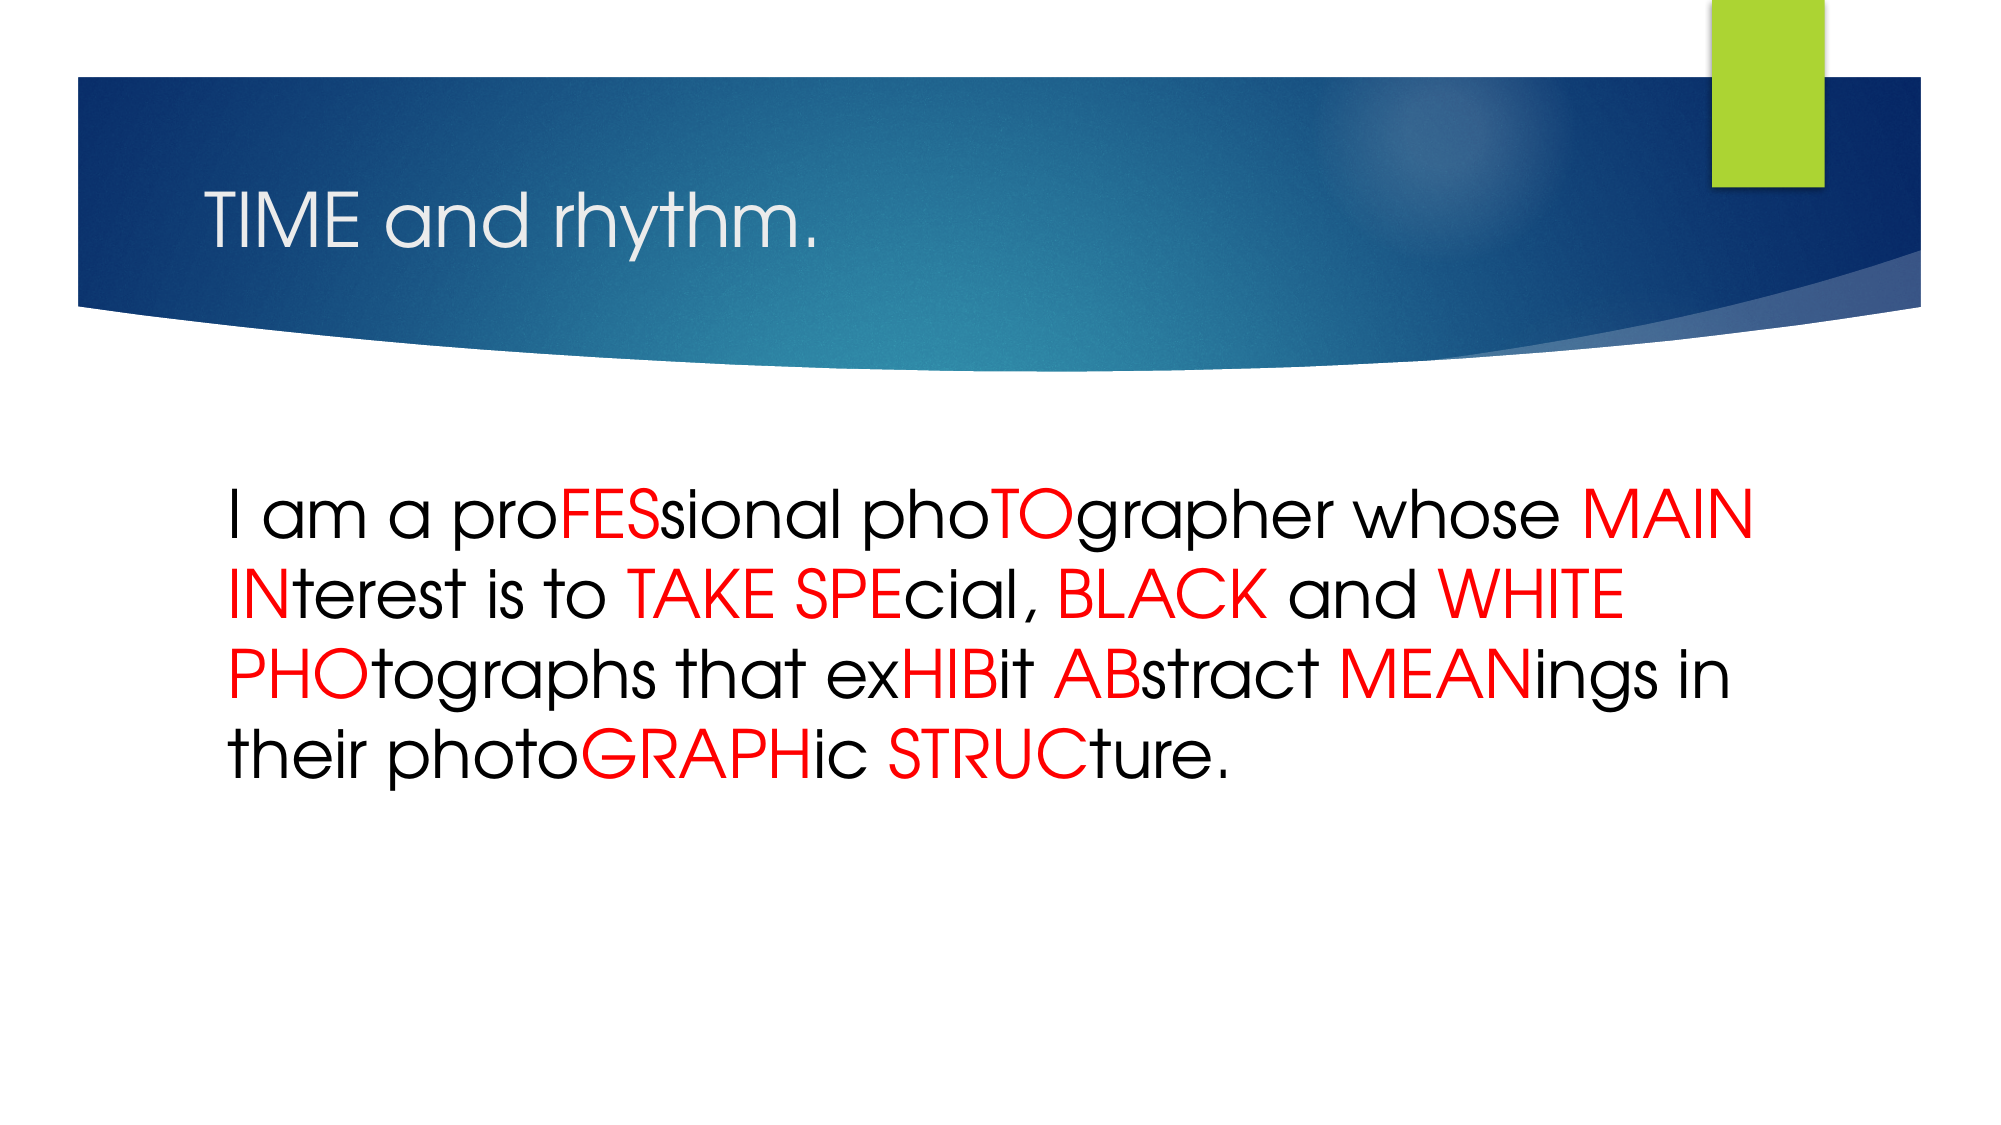

# TIME and rhythm.
I am a proFESsional phoTOgrapher whose MAIN INterest is to TAKE SPEcial, BLACK and WHITE PHOtographs that exHIBit ABstract MEANings in their photoGRAPHic STRUCture.